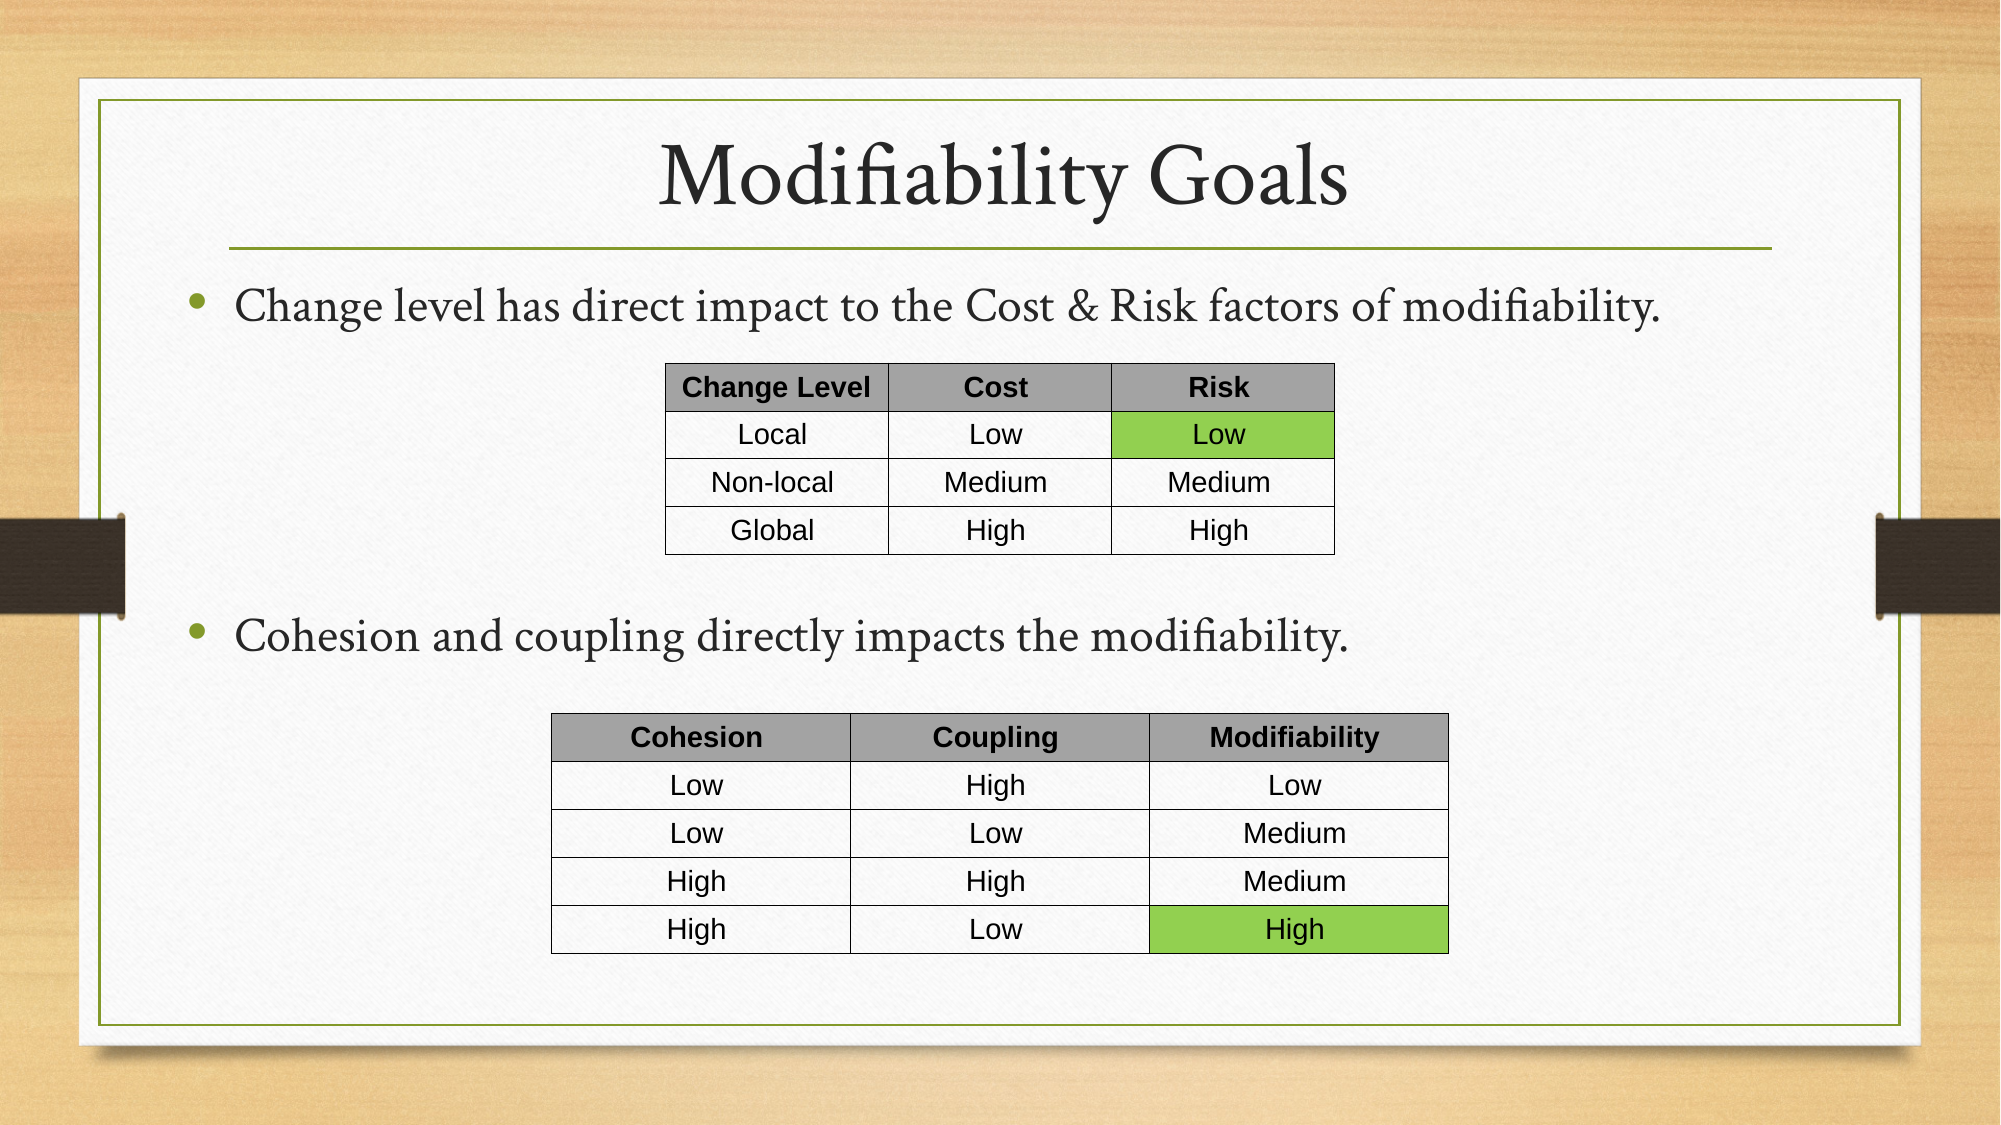

# Modifiability Goals
Change level has direct impact to the Cost & Risk factors of modifiability.

Cohesion and coupling directly impacts the modifiability.

| Change Level | Cost | Risk |
| --- | --- | --- |
| Local | Low | Low |
| Non-local | Medium | Medium |
| Global | High | High |
| Cohesion | Coupling | Modifiability |
| --- | --- | --- |
| Low | High | Low |
| Low | Low | Medium |
| High | High | Medium |
| High | Low | High |